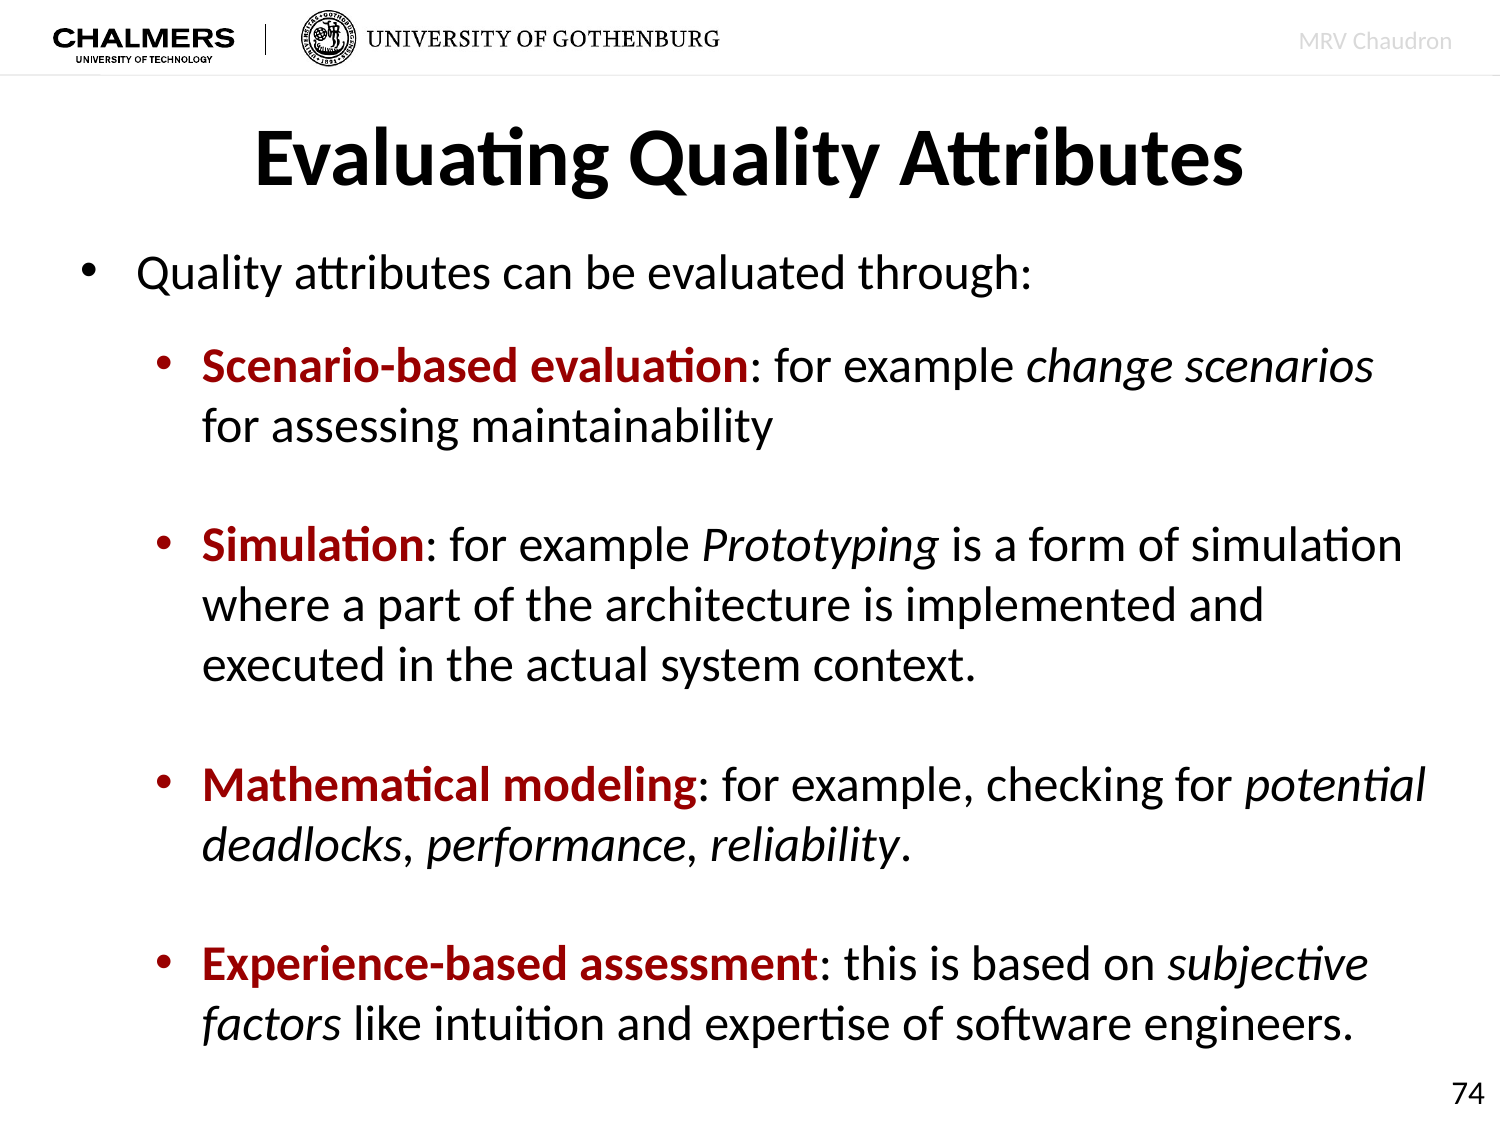

# Evaluating Quality Attributes
Quality attributes can be evaluated through:

Scenario-based evaluation: for example change scenarios for assessing maintainability

Simulation: for example Prototyping is a form of simulation where a part of the architecture is implemented and executed in the actual system context.

Mathematical modeling: for example, checking for potential deadlocks, performance, reliability.

Experience-based assessment: this is based on subjective factors like intuition and expertise of software engineers.
74